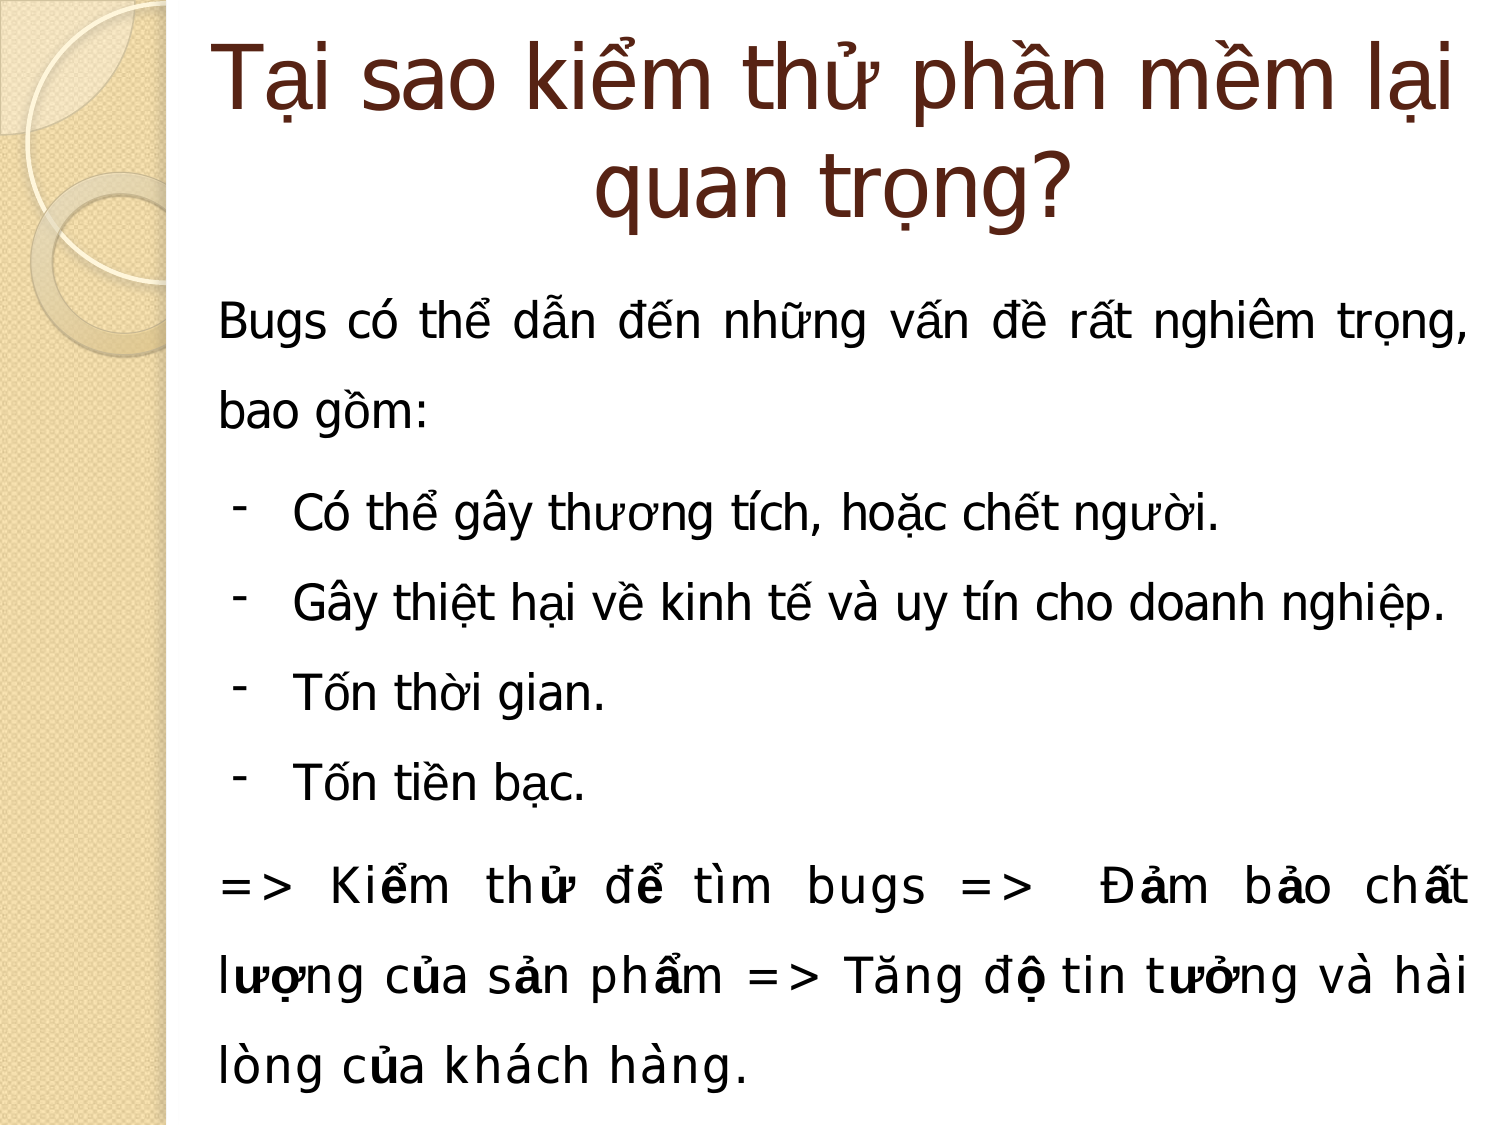

# Tại sao kiểm thử phần mềm lại quan trọng?

Bugs có thể dẫn đến những vấn đề rất nghiêm trọng, bao gồm:
Có thể gây thương tích, hoặc chết người.
Gây thiệt hại về kinh tế và uy tín cho doanh nghiệp.
Tốn thời gian.
Tốn tiền bạc.
=> Kiểm thử để tìm bugs =>  Đảm bảo chất lượng của sản phẩm => Tăng độ tin tưởng và hài lòng của khách hàng.